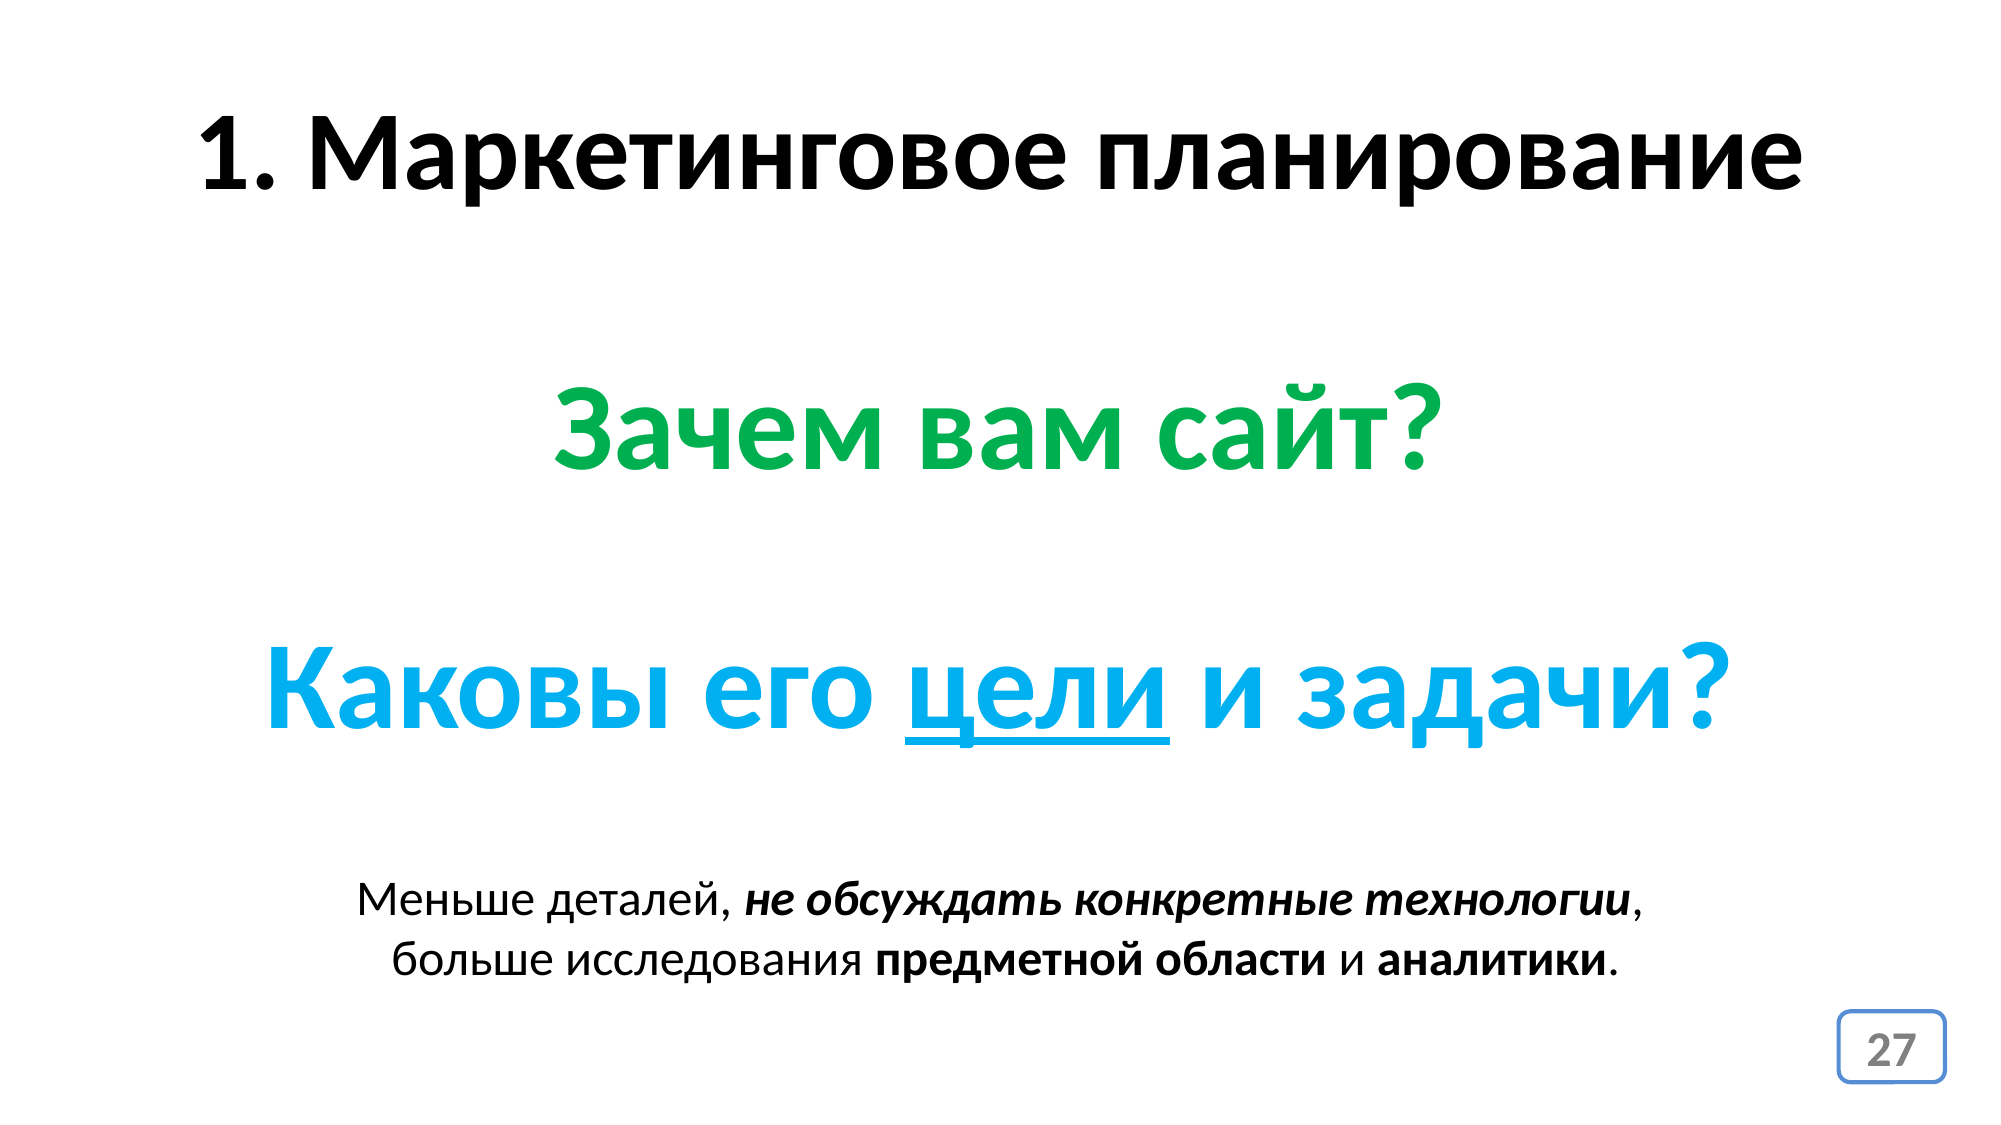

1. Маркетинговое планирование
Зачем вам сайт?
Каковы его цели и задачи?
Меньше деталей, не обсуждать конкретные технологии,
 больше исследования предметной области и аналитики.
27